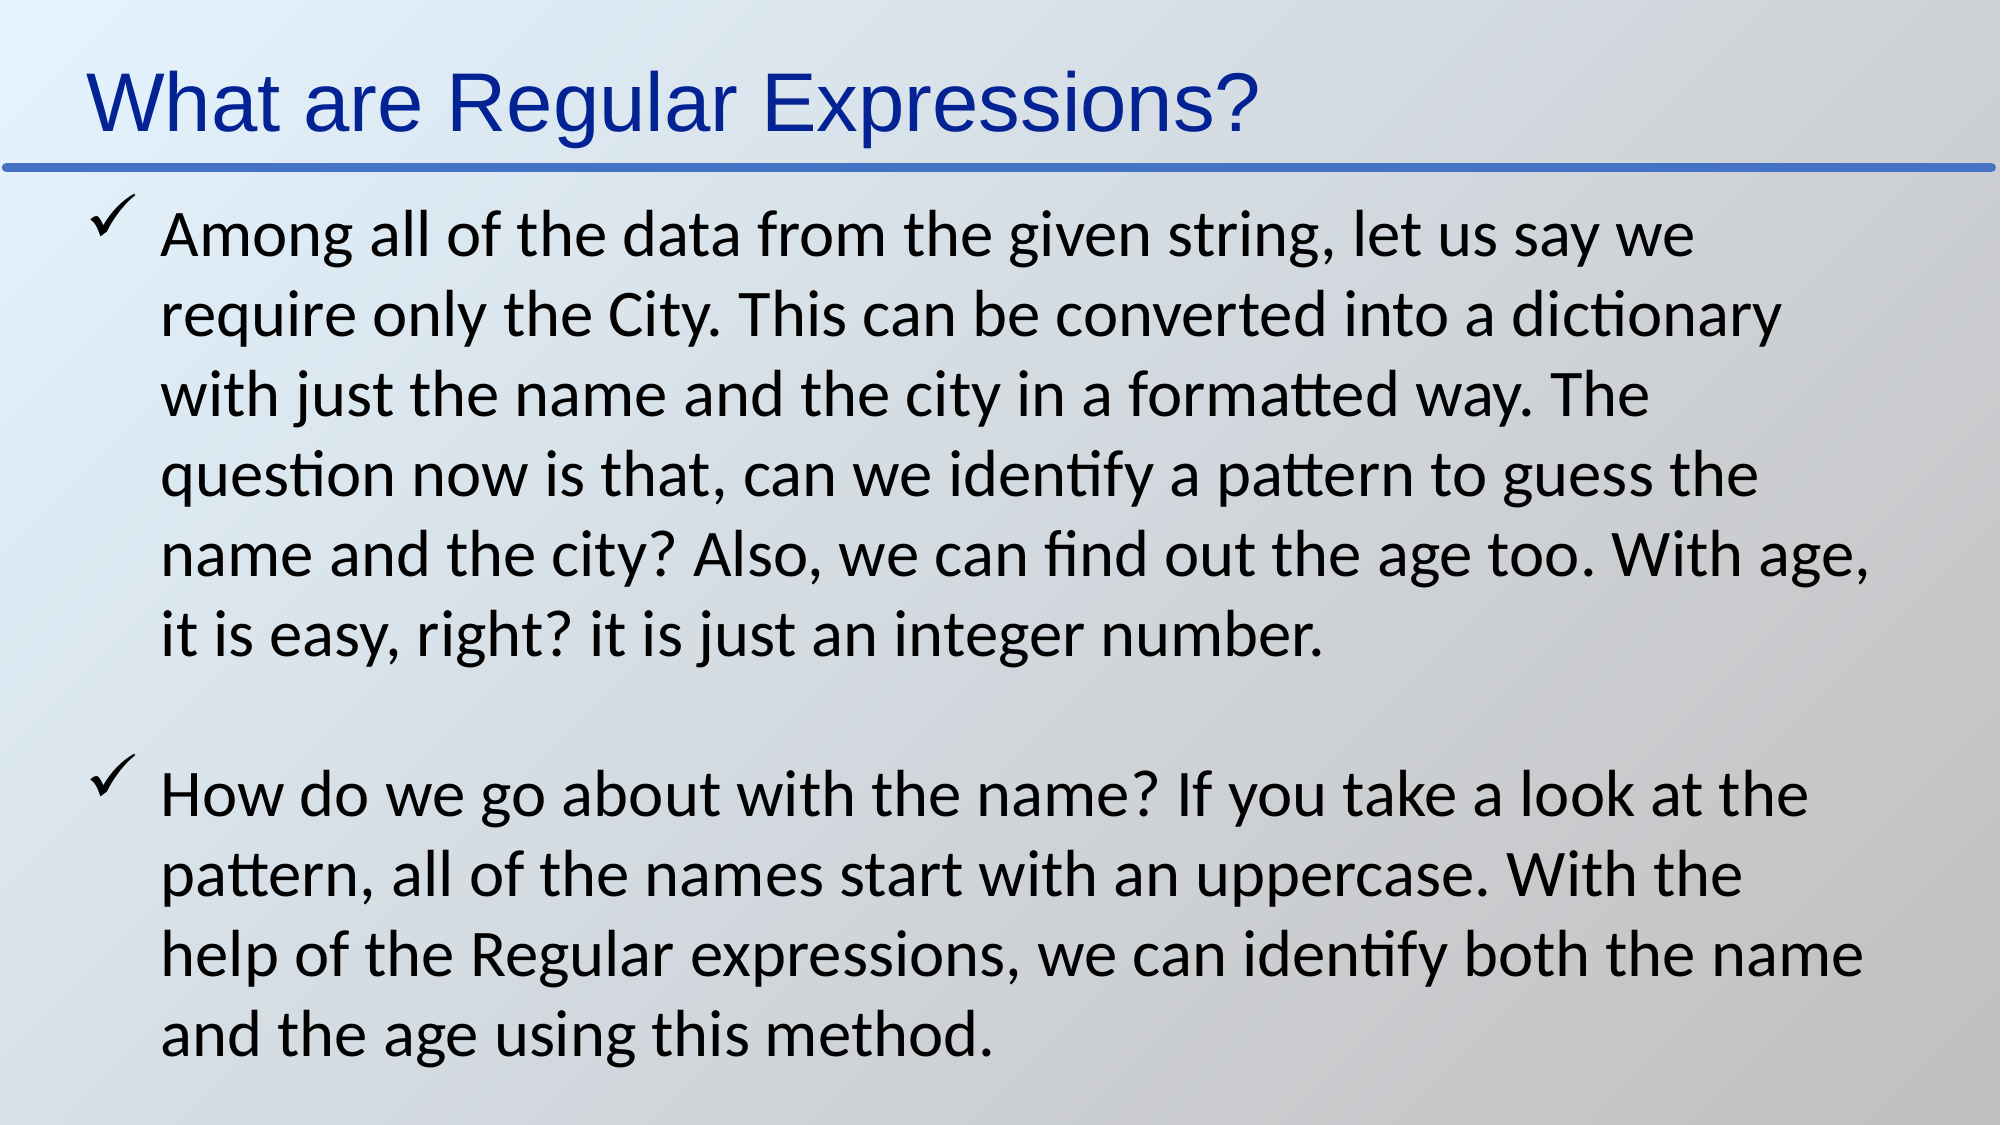

What are Regular Expressions?
Among all of the data from the given string, let us say we require only the City. This can be converted into a dictionary with just the name and the city in a formatted way. The question now is that, can we identify a pattern to guess the name and the city? Also, we can find out the age too. With age, it is easy, right? it is just an integer number.

How do we go about with the name? If you take a look at the pattern, all of the names start with an uppercase. With the help of the Regular expressions, we can identify both the name and the age using this method.